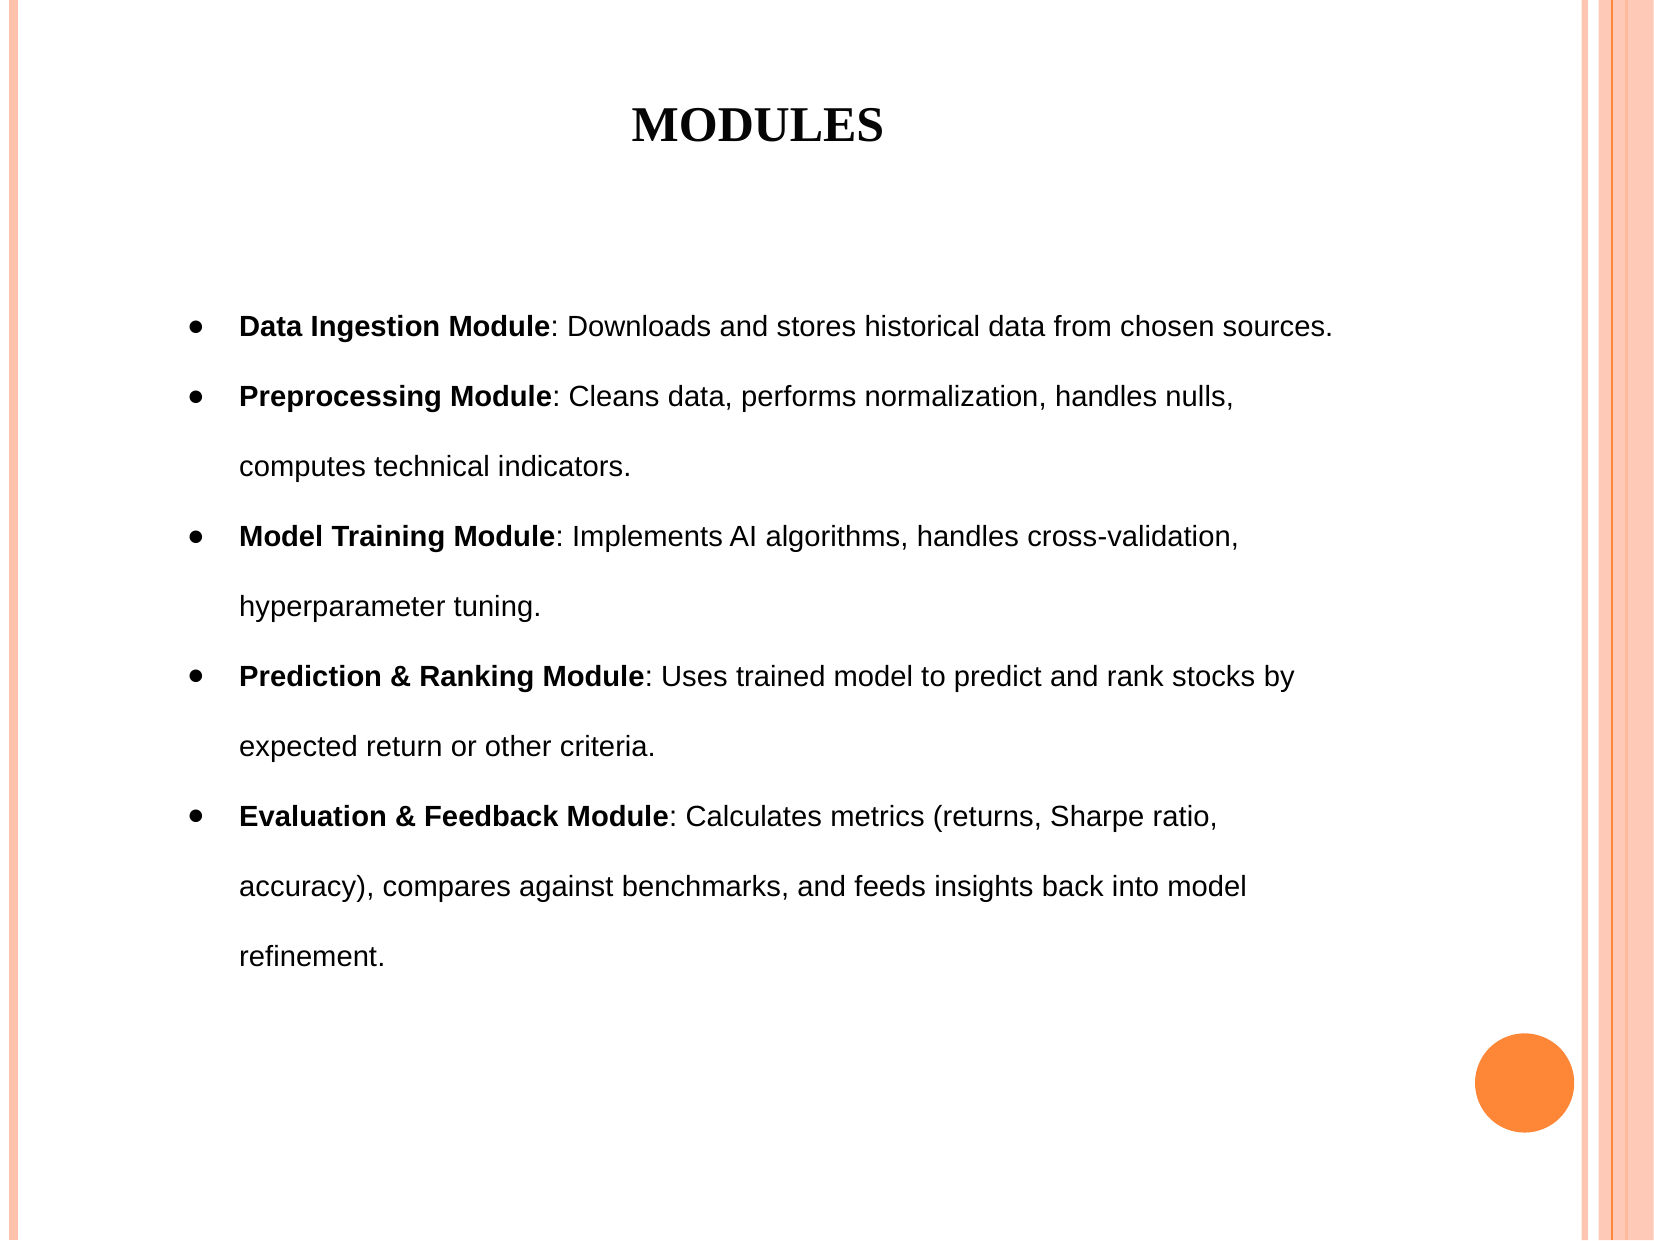

# Modules
Data Ingestion Module: Downloads and stores historical data from chosen sources.
Preprocessing Module: Cleans data, performs normalization, handles nulls, computes technical indicators.
Model Training Module: Implements AI algorithms, handles cross-validation, hyperparameter tuning.
Prediction & Ranking Module: Uses trained model to predict and rank stocks by expected return or other criteria.
Evaluation & Feedback Module: Calculates metrics (returns, Sharpe ratio, accuracy), compares against benchmarks, and feeds insights back into model refinement.